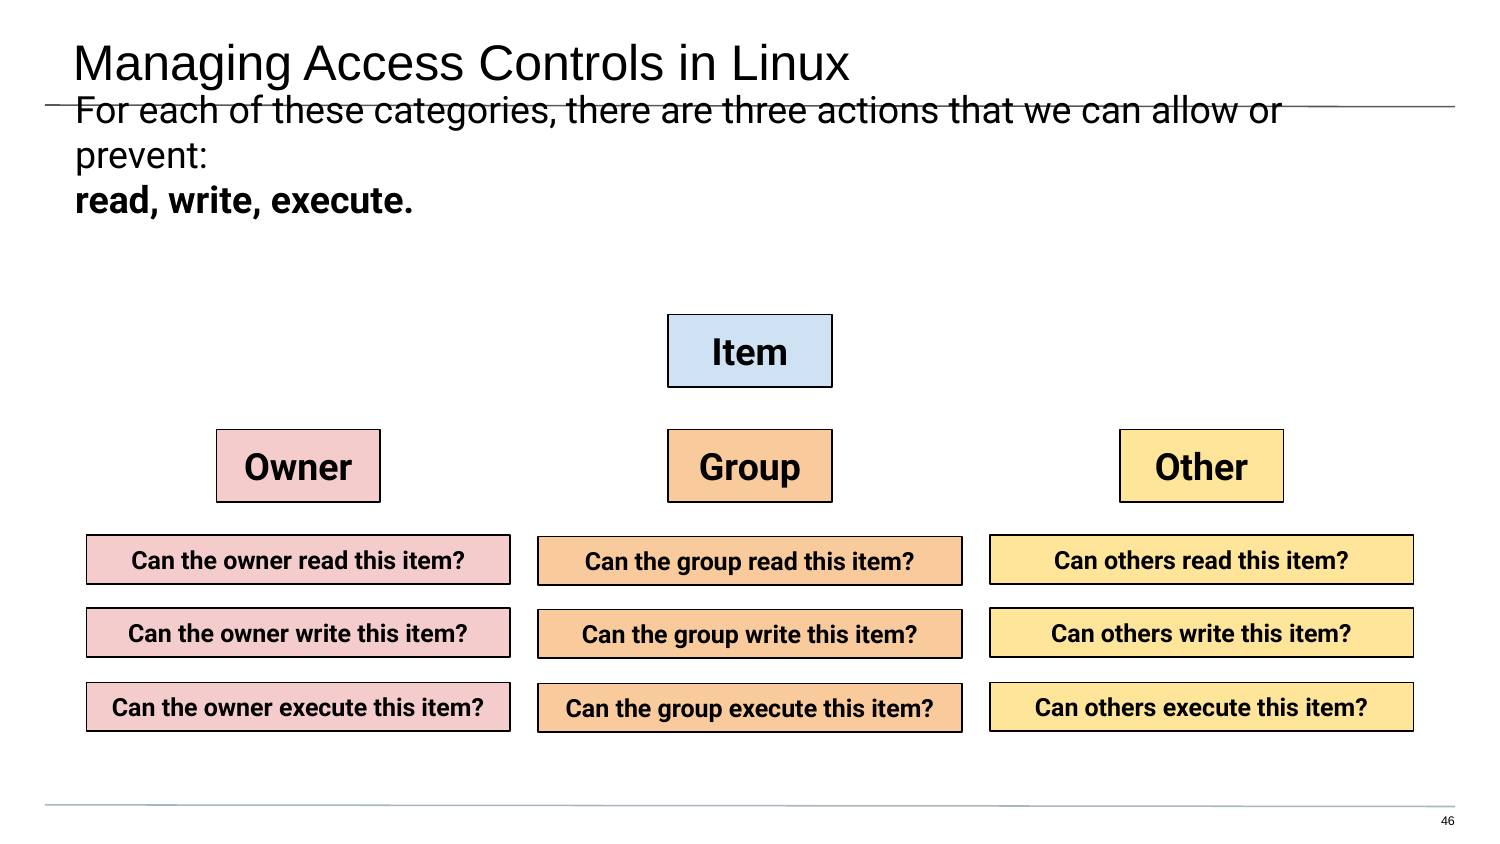

# Managing Access Controls in Linux
For each of these categories, there are three actions that we can allow or prevent:
read, write, execute.

Item
Owner
Group
Other
Can the owner read this item?
Can others read this item?
Can the group read this item?
Can the owner write this item?
Can others write this item?
Can the group write this item?
Can the owner execute this item?
Can others execute this item?
Can the group execute this item?

46